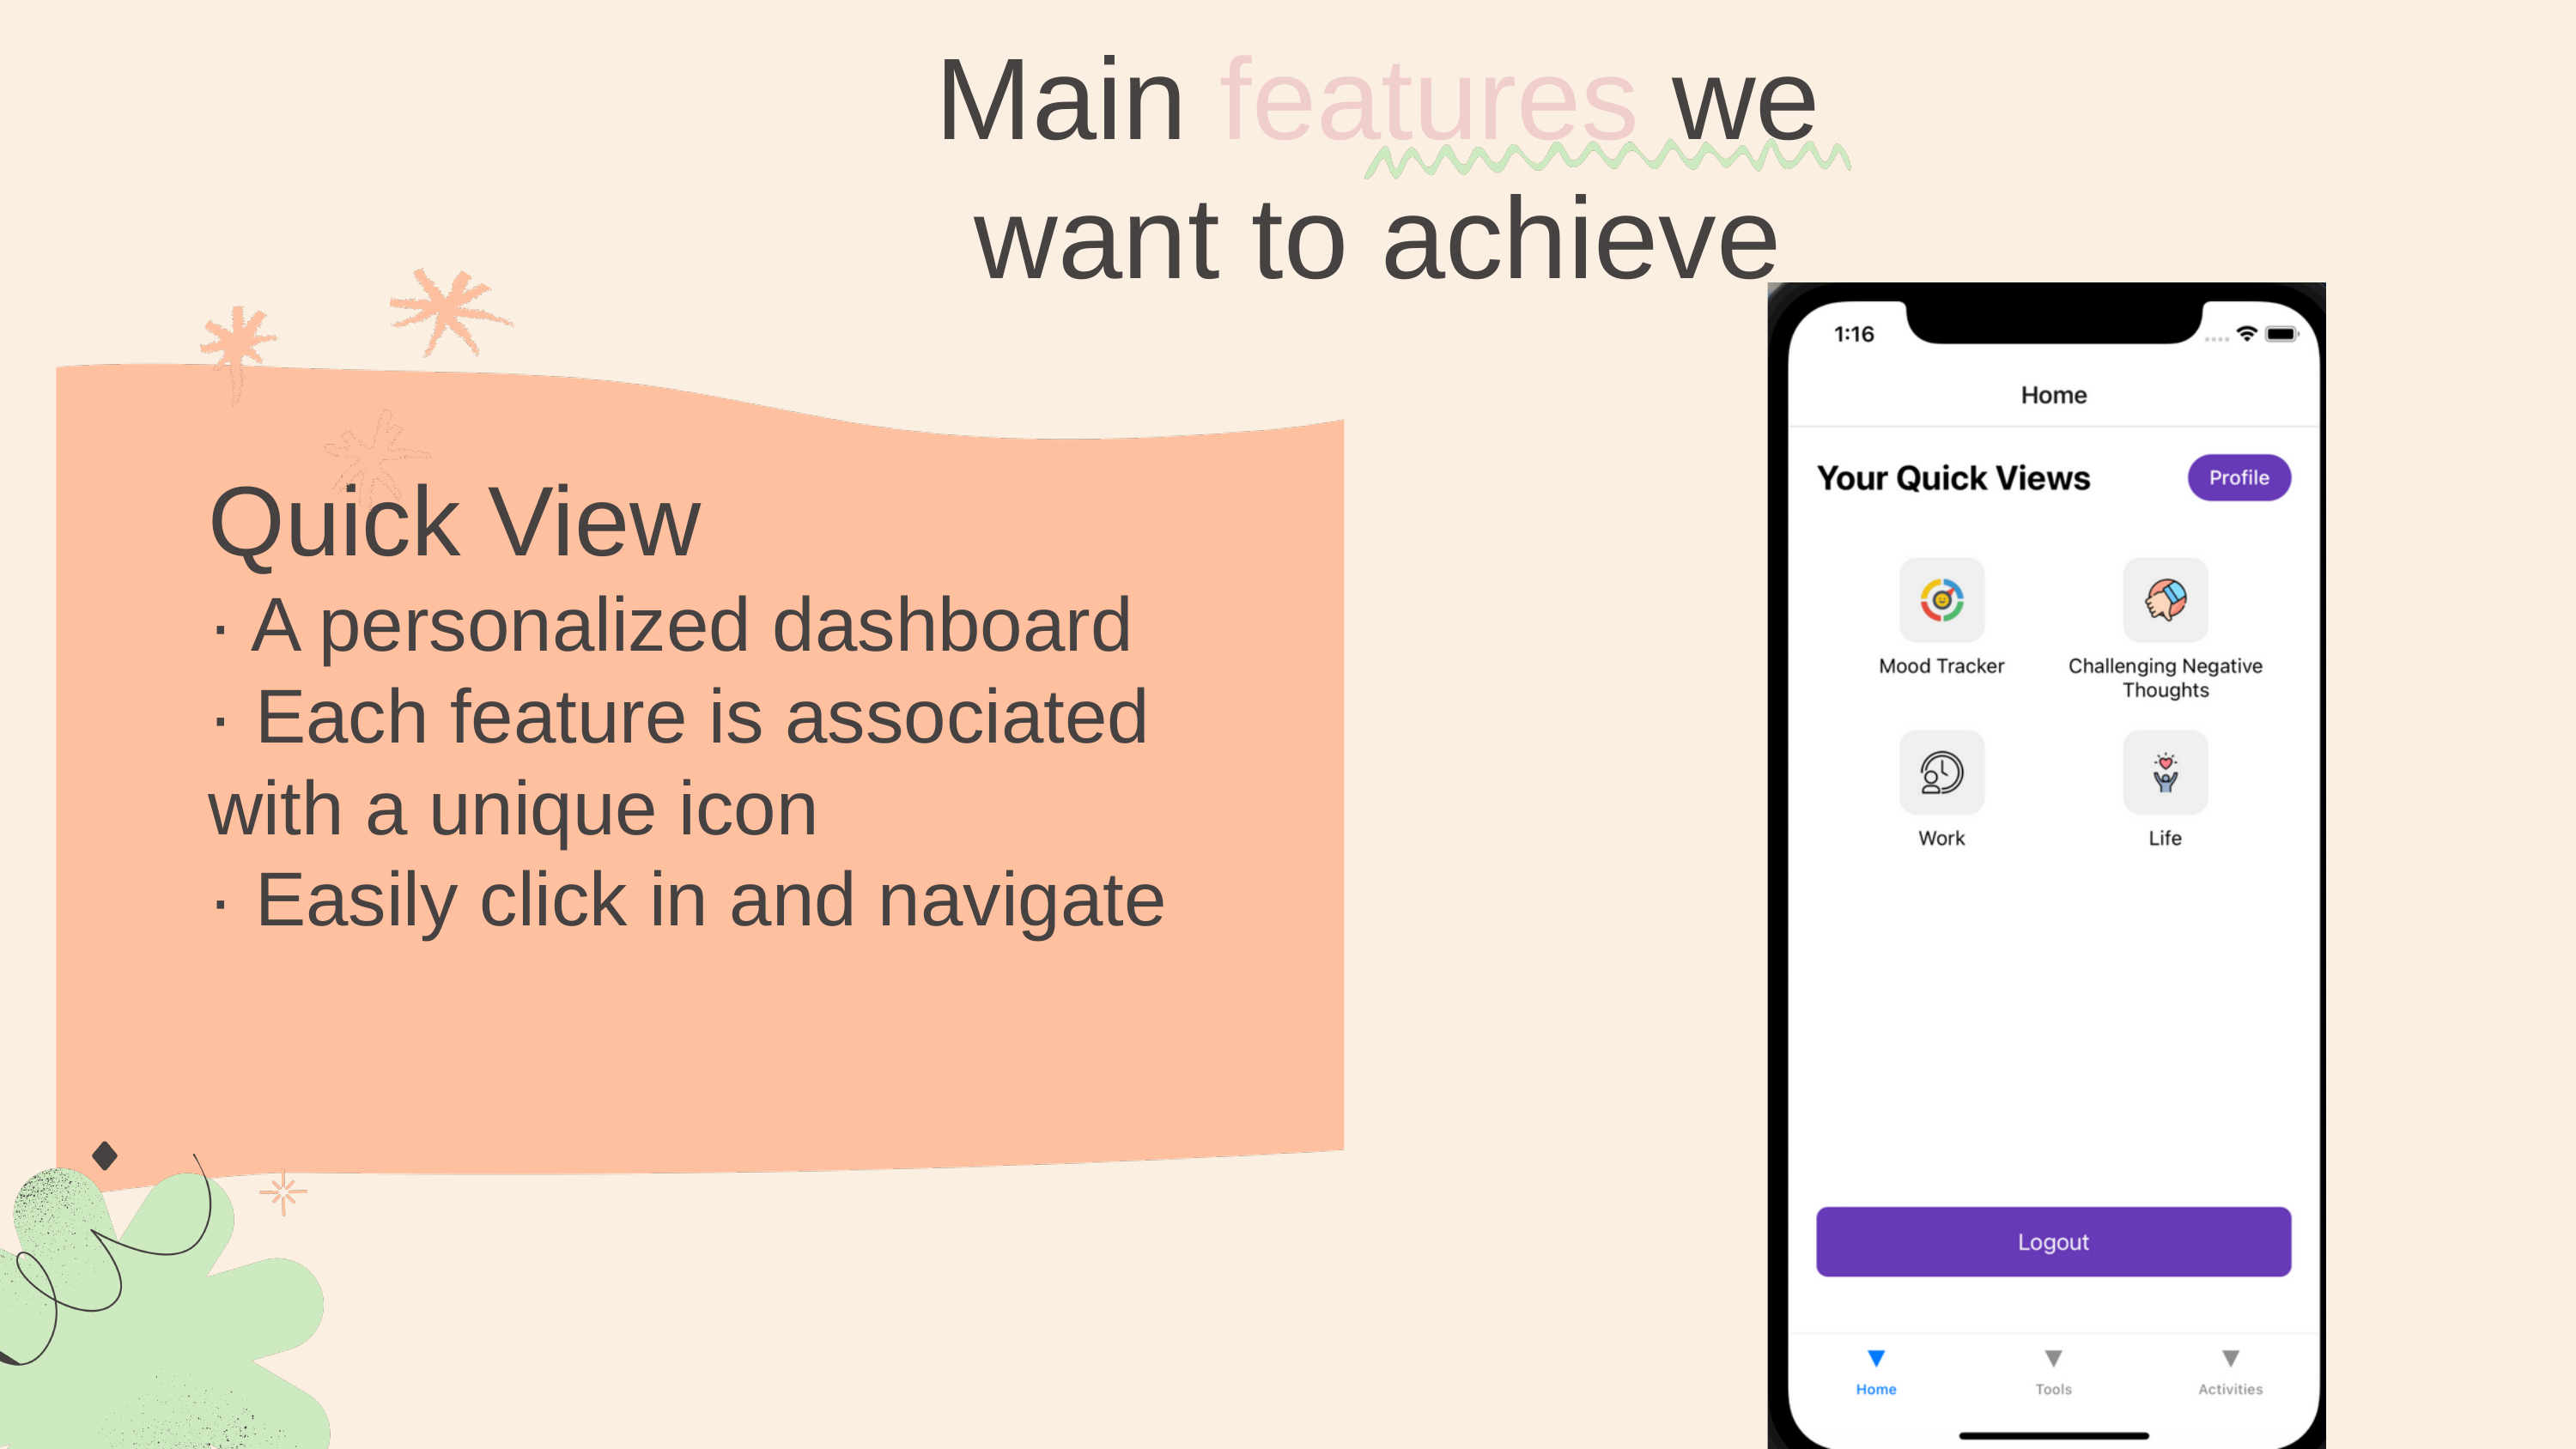

Main features we want to achieve

Quick View
· A personalized dashboard
· Each feature is associated
with a unique icon
· Easily click in and navigate